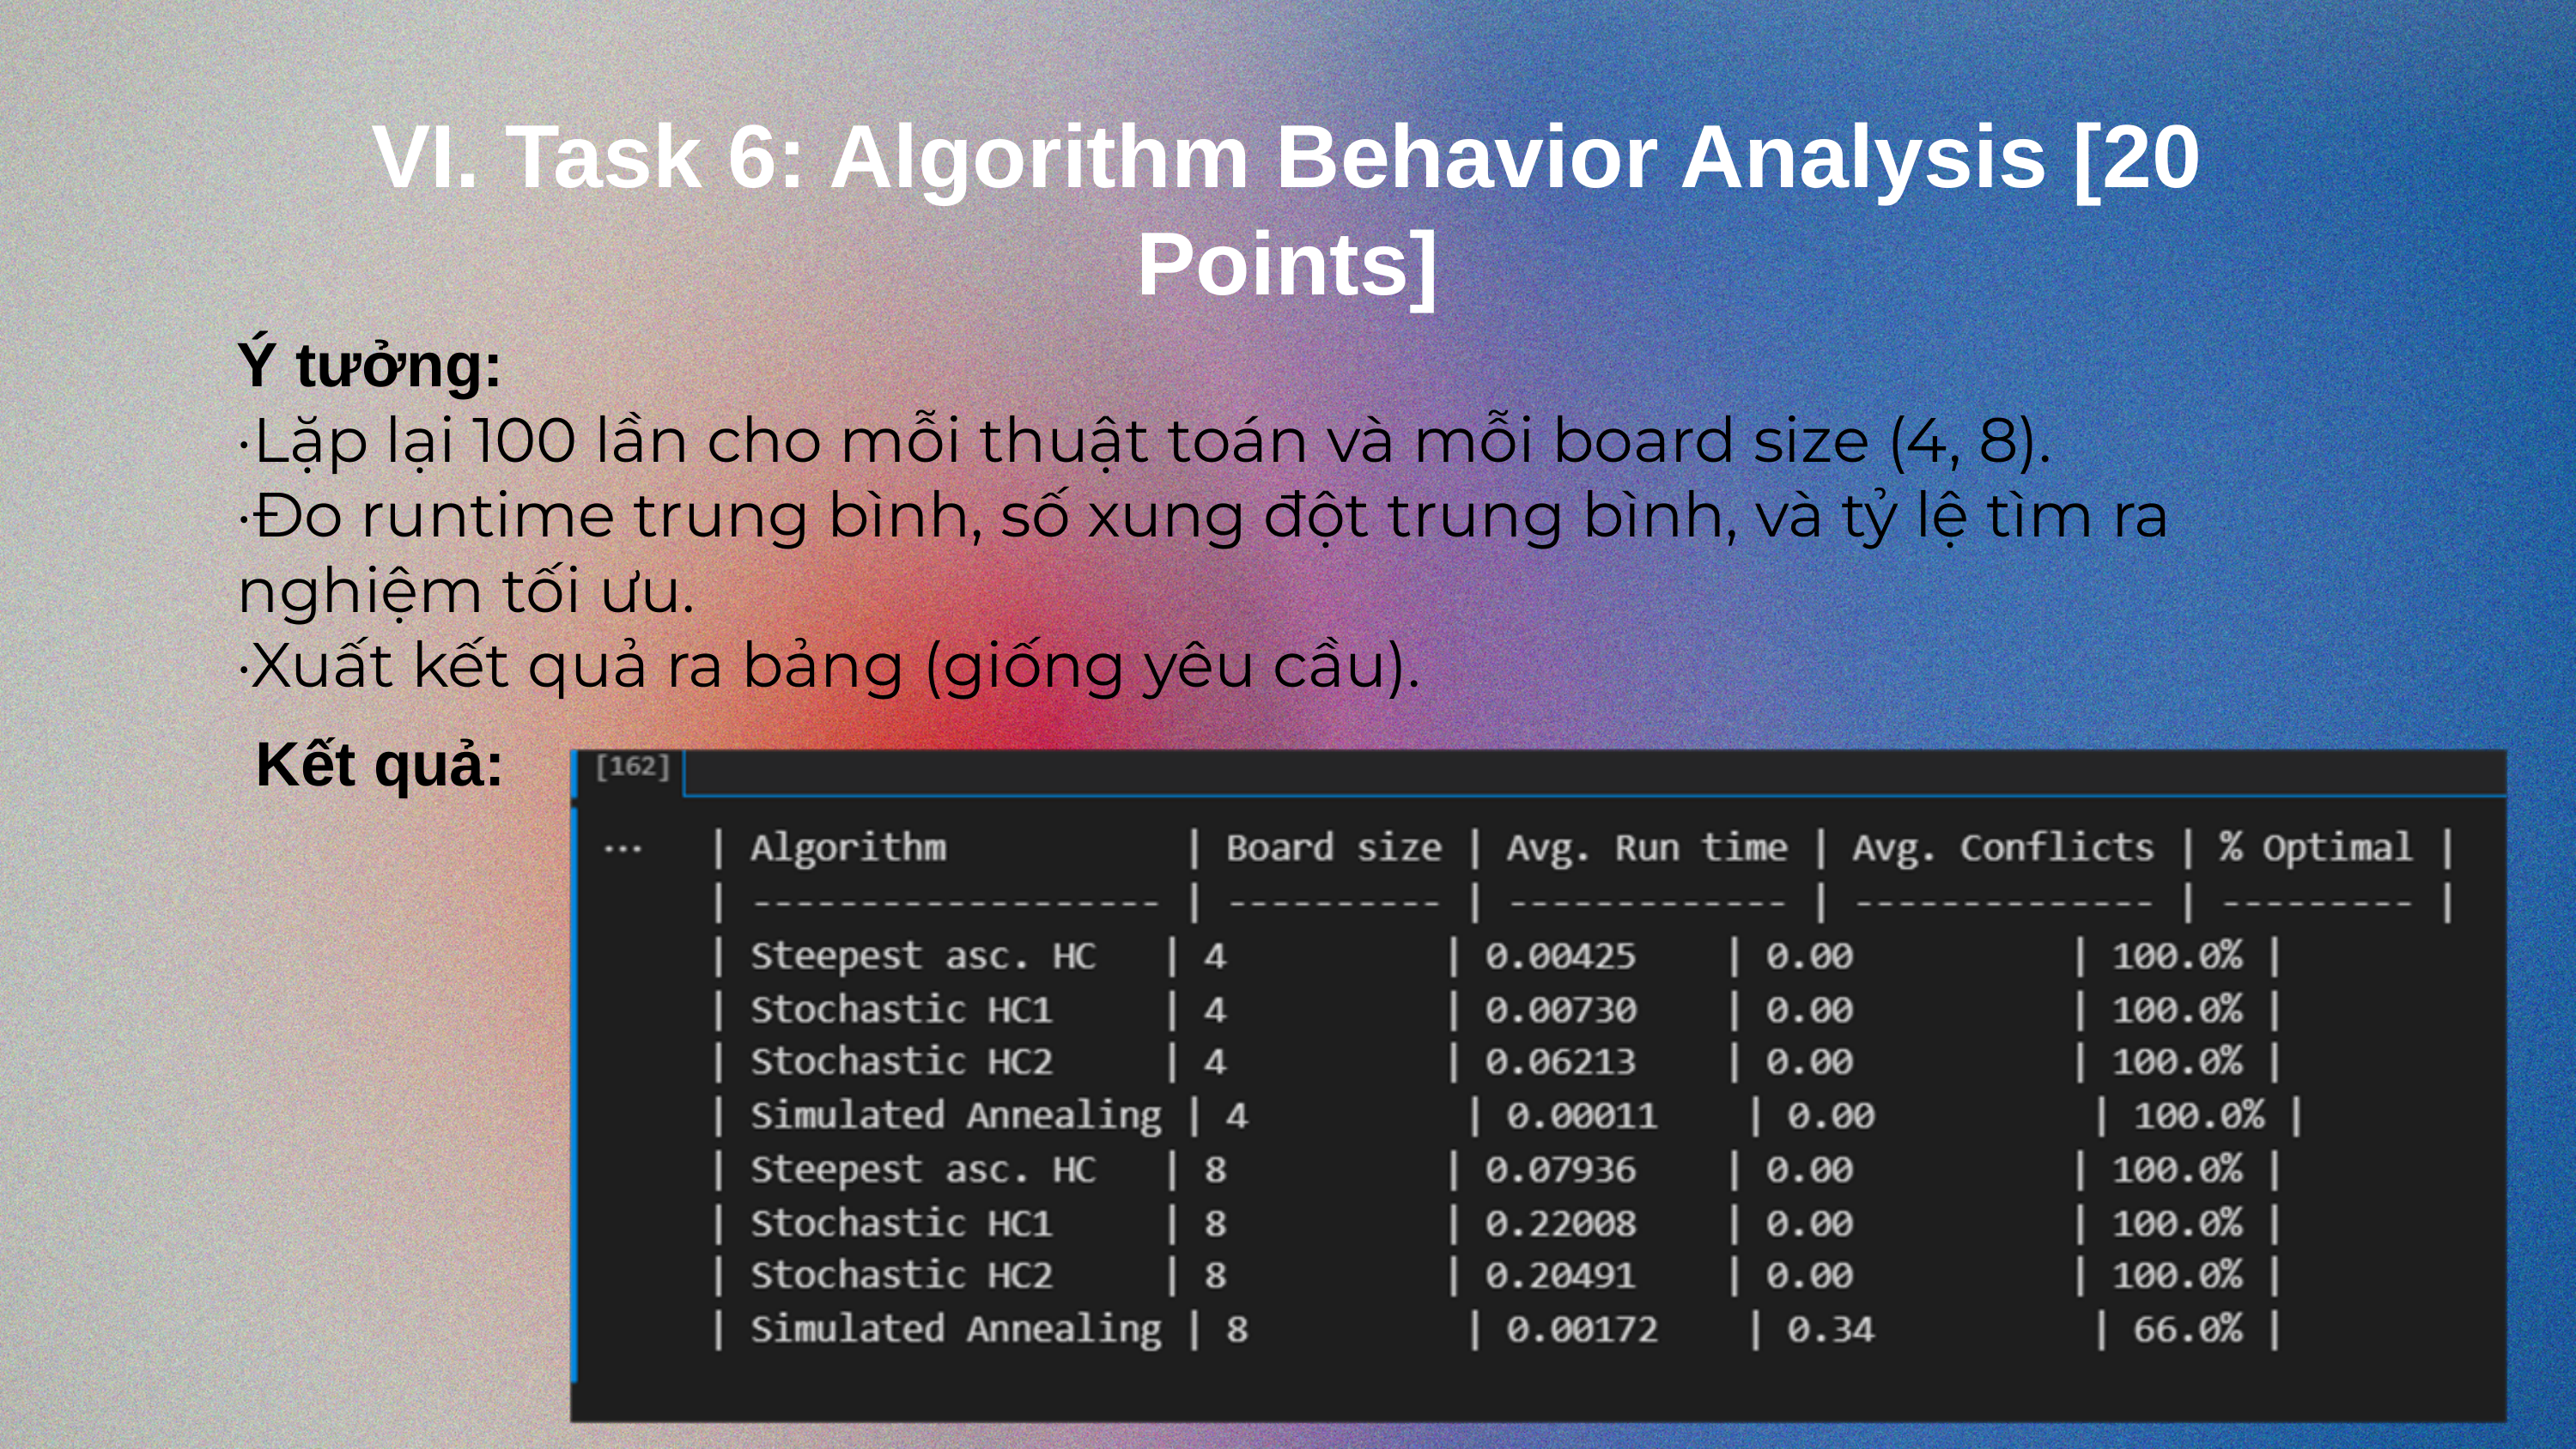

VI. Task 6: Algorithm Behavior Analysis [20 Points]
Ý tưởng:
·Lặp lại 100 lần cho mỗi thuật toán và mỗi board size (4, 8).
·Đo runtime trung bình, số xung đột trung bình, và tỷ lệ tìm ra nghiệm tối ưu.
·Xuất kết quả ra bảng (giống yêu cầu).
Kết quả: